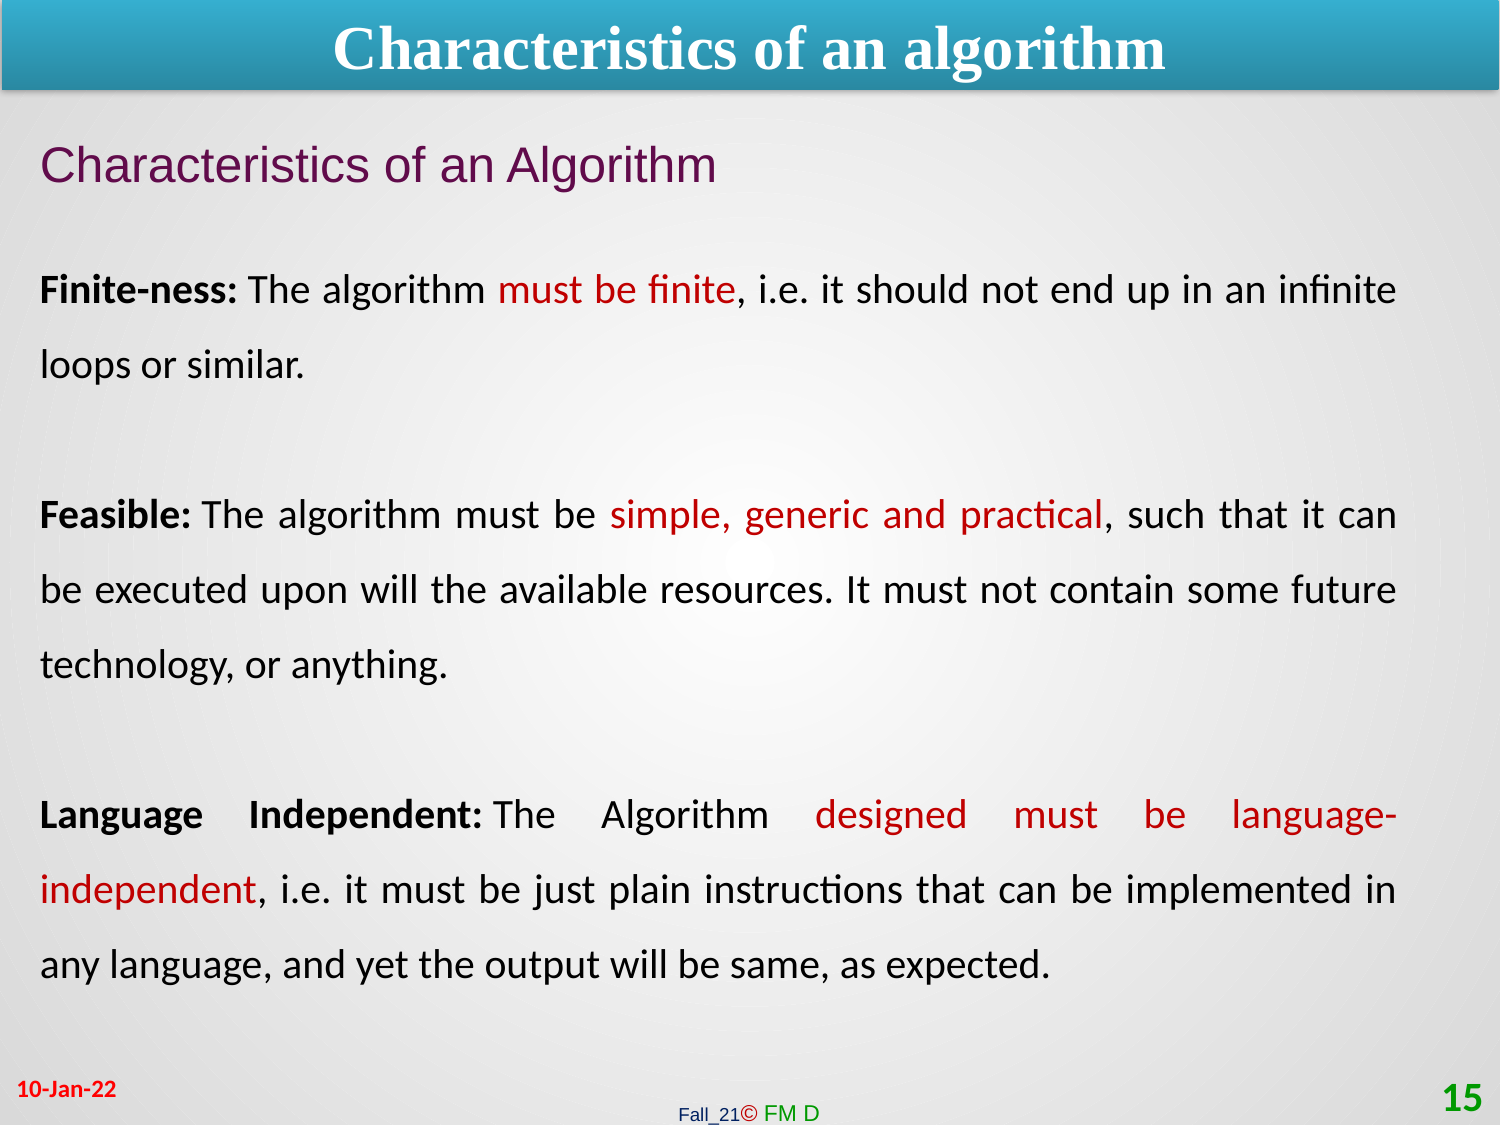

Characteristics of an algorithm
Characteristics of an Algorithm

Finite-ness: The algorithm must be finite, i.e. it should not end up in an infinite loops or similar.

Feasible: The algorithm must be simple, generic and practical, such that it can be executed upon will the available resources. It must not contain some future technology, or anything.

Language Independent: The Algorithm designed must be language-independent, i.e. it must be just plain instructions that can be implemented in any language, and yet the output will be same, as expected.

10-Jan-22
15